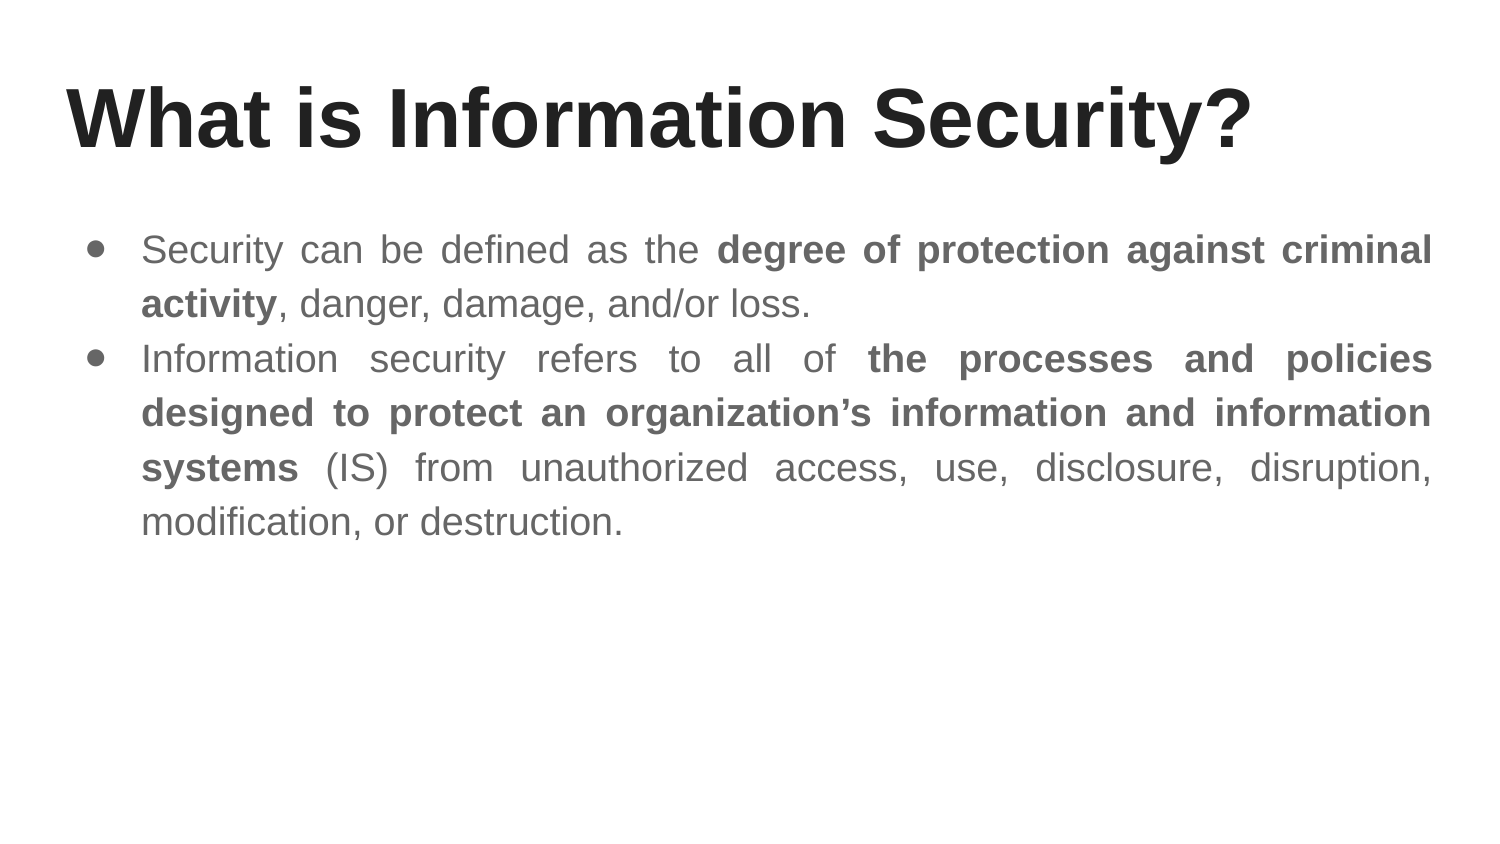

# What is Information Security?
Security can be defined as the degree of protection against criminal activity, danger, damage, and/or loss.
Information security refers to all of the processes and policies designed to protect an organization’s information and information systems (IS) from unauthorized access, use, disclosure, disruption, modification, or destruction.